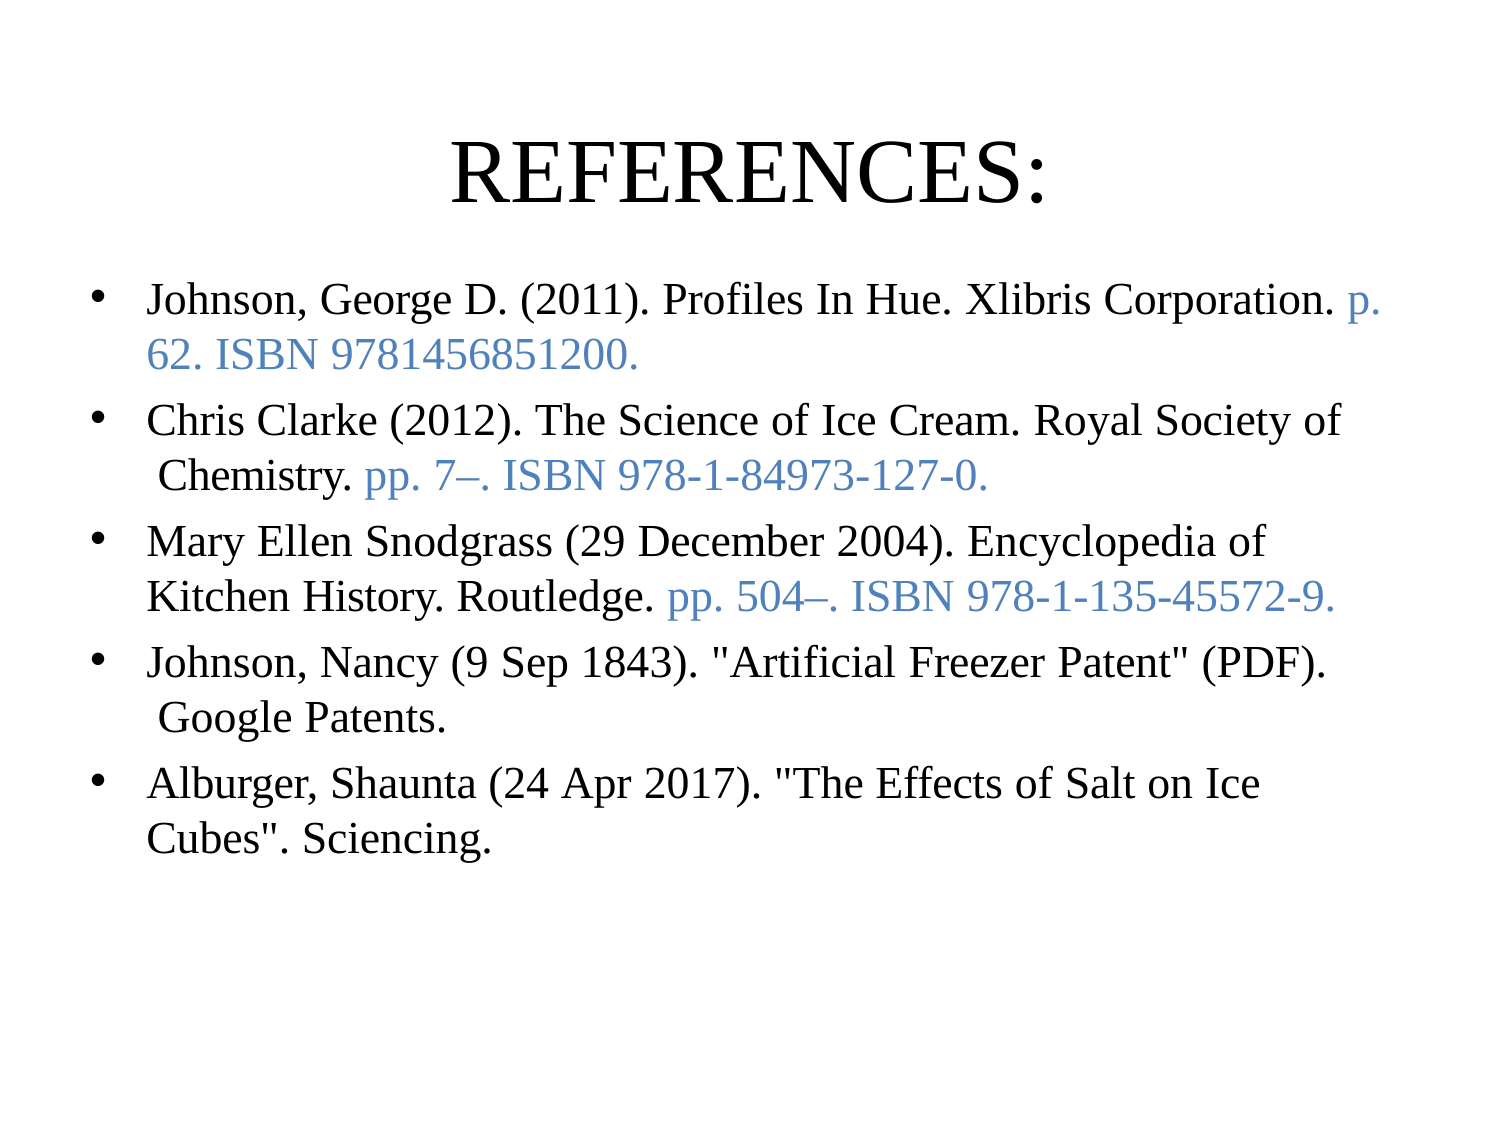

# REFERENCES:
Johnson, George D. (2011). Profiles In Hue. Xlibris Corporation. p.
62. ISBN 9781456851200.
Chris Clarke (2012). The Science of Ice Cream. Royal Society of  Chemistry. pp. 7–. ISBN 978-1-84973-127-0.
Mary Ellen Snodgrass (29 December 2004). Encyclopedia of
Kitchen History. Routledge. pp. 504–. ISBN 978-1-135-45572-9.
Johnson, Nancy (9 Sep 1843). "Artificial Freezer Patent" (PDF).  Google Patents.
Alburger, Shaunta (24 Apr 2017). "The Effects of Salt on Ice
Cubes". Sciencing.